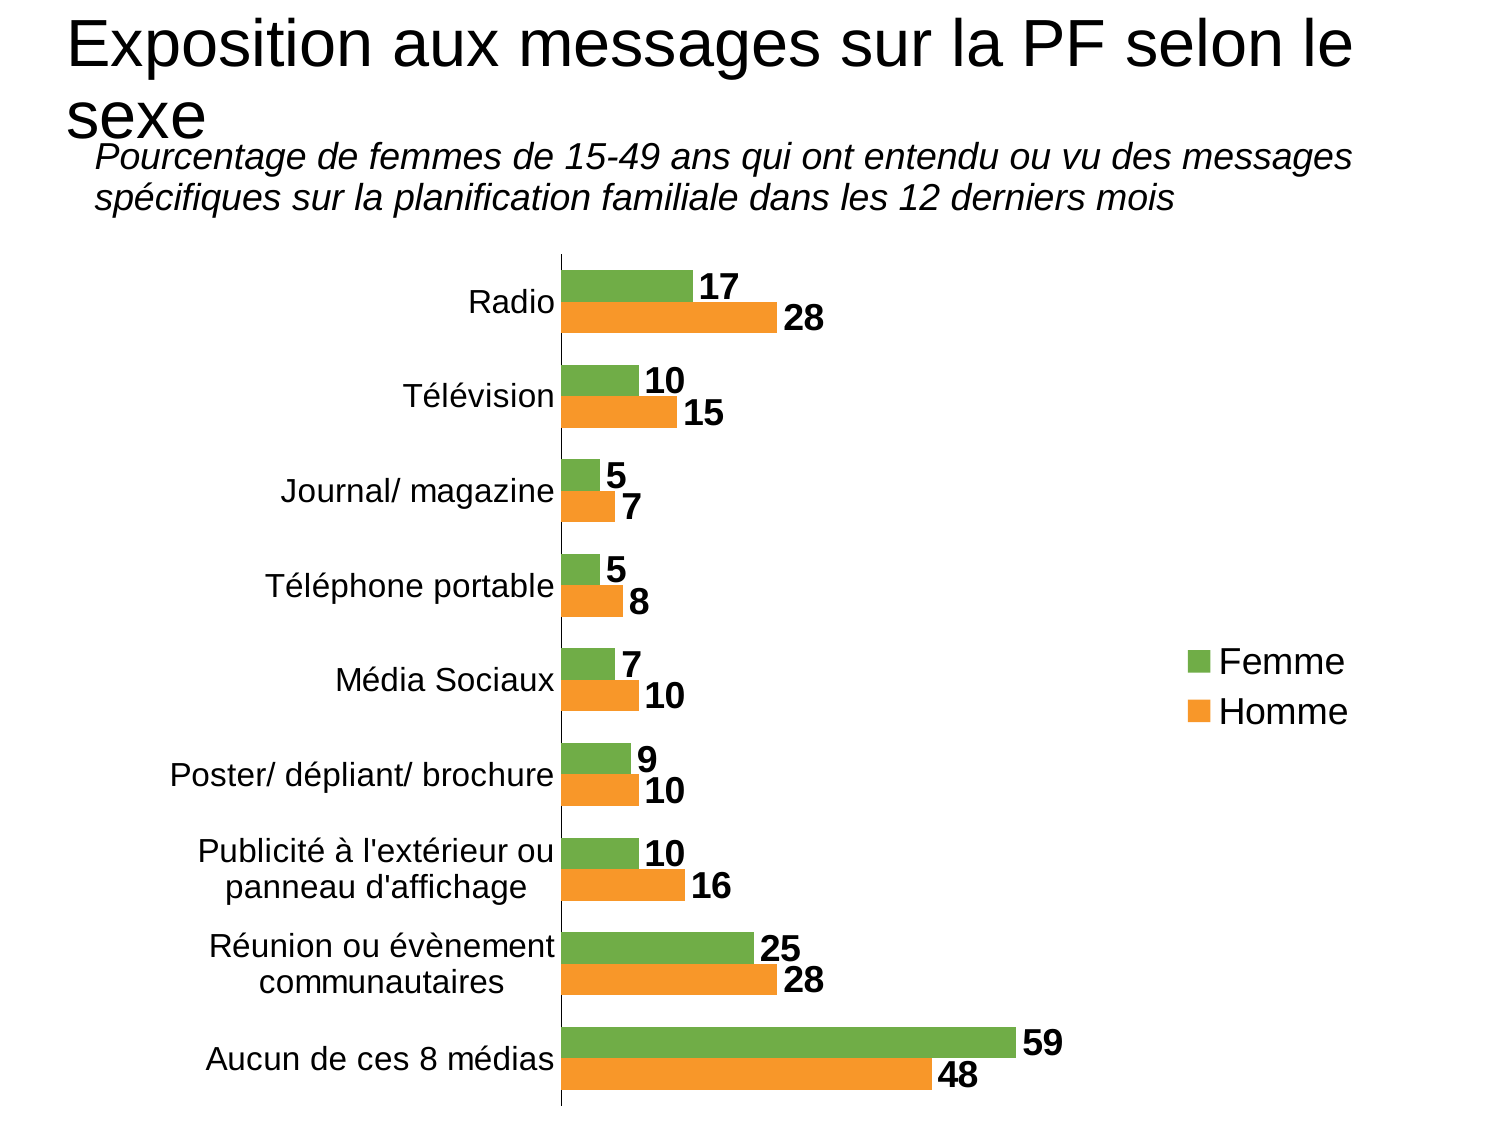

# Exposition aux messages sur la PF selon le sexe
Pourcentage de femmes de 15-49 ans qui ont entendu ou vu des messages spécifiques sur la planification familiale dans les 12 derniers mois

### Chart

| Category | Homme | Femme |
|---|---|---|
| Aucun de ces 8 médias | 48.0 | 59.0 |
| Réunion ou évènement communautaires | 28.0 | 25.0 |
| Publicité à l'extérieur ou panneau d'affichage | 16.0 | 10.0 |
| Poster/ dépliant/ brochure | 10.0 | 9.0 |
| Média Sociaux | 10.0 | 7.0 |
| Téléphone portable | 8.0 | 5.0 |
| Journal/ magazine | 7.0 | 5.0 |
| Télévision | 15.0 | 10.0 |
| Radio | 28.0 | 17.0 |